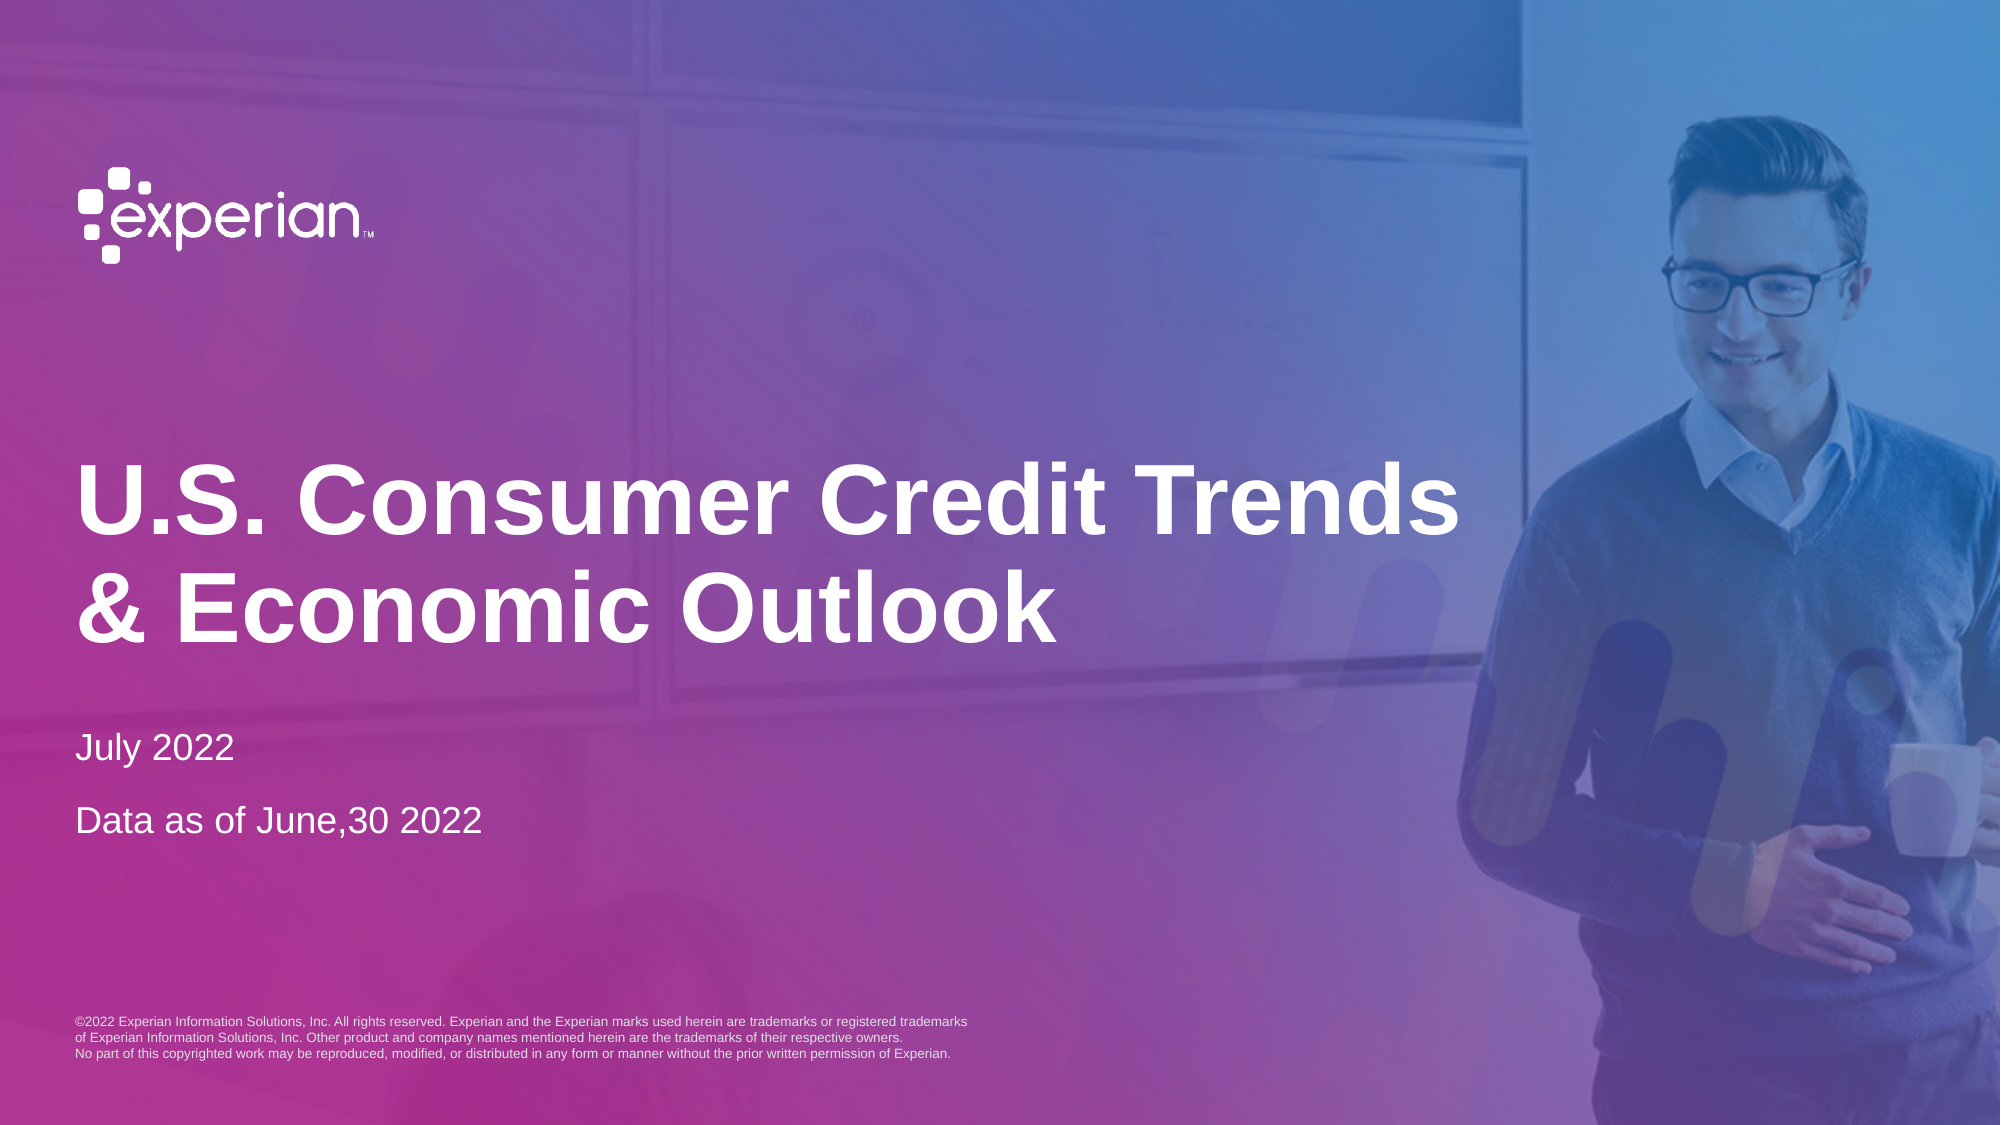

# U.S. Consumer Credit Trends & Economic Outlook
July 2022
Data as of June,30 2022